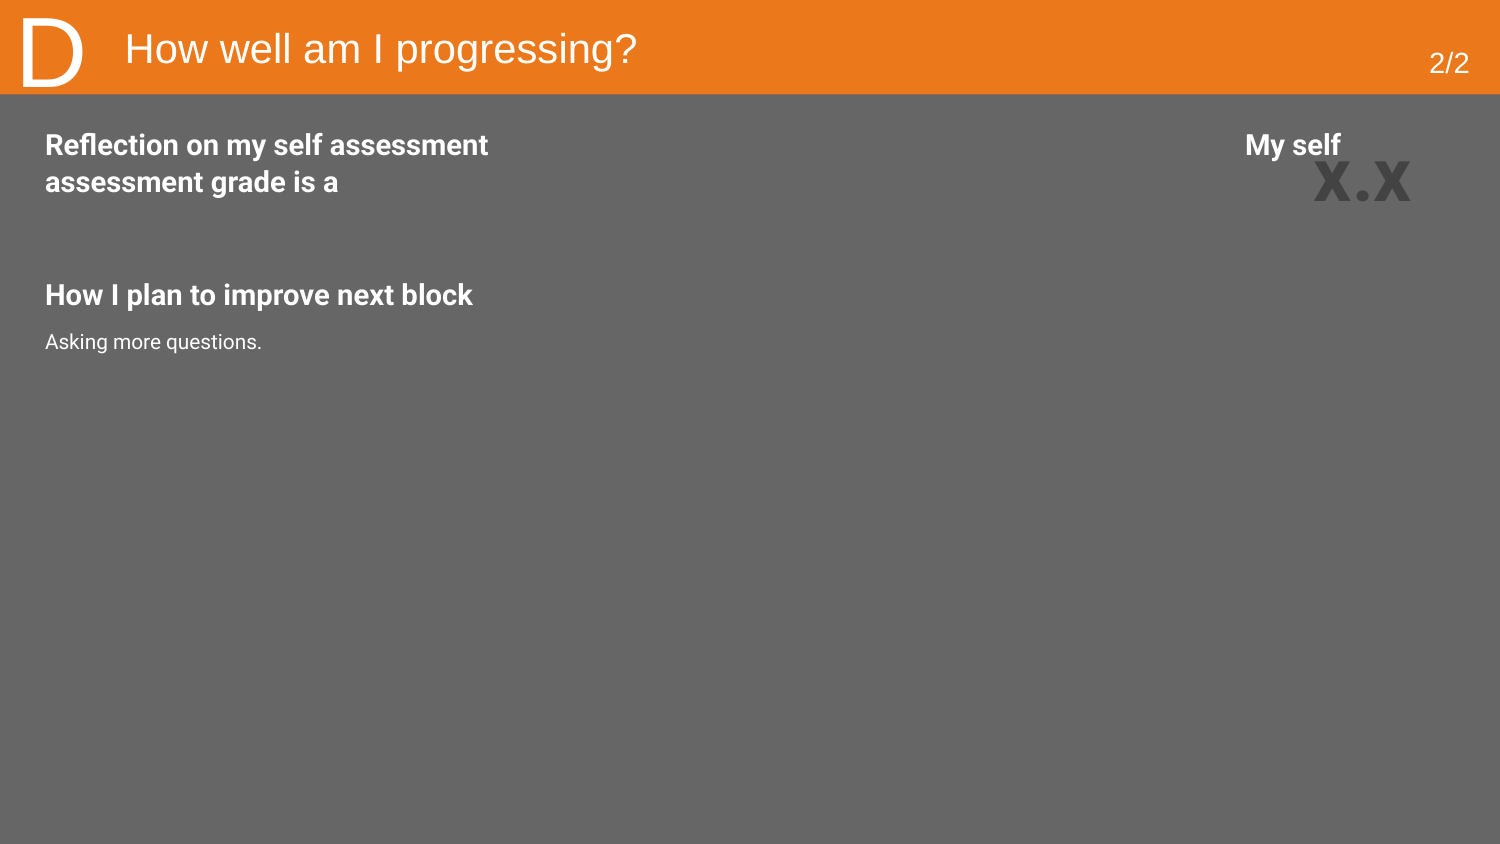

D
# How well am I progressing?
2/2
Reflection on my self assessment						My self assessment grade is a
x.x

How I plan to improve next block
Asking more questions.